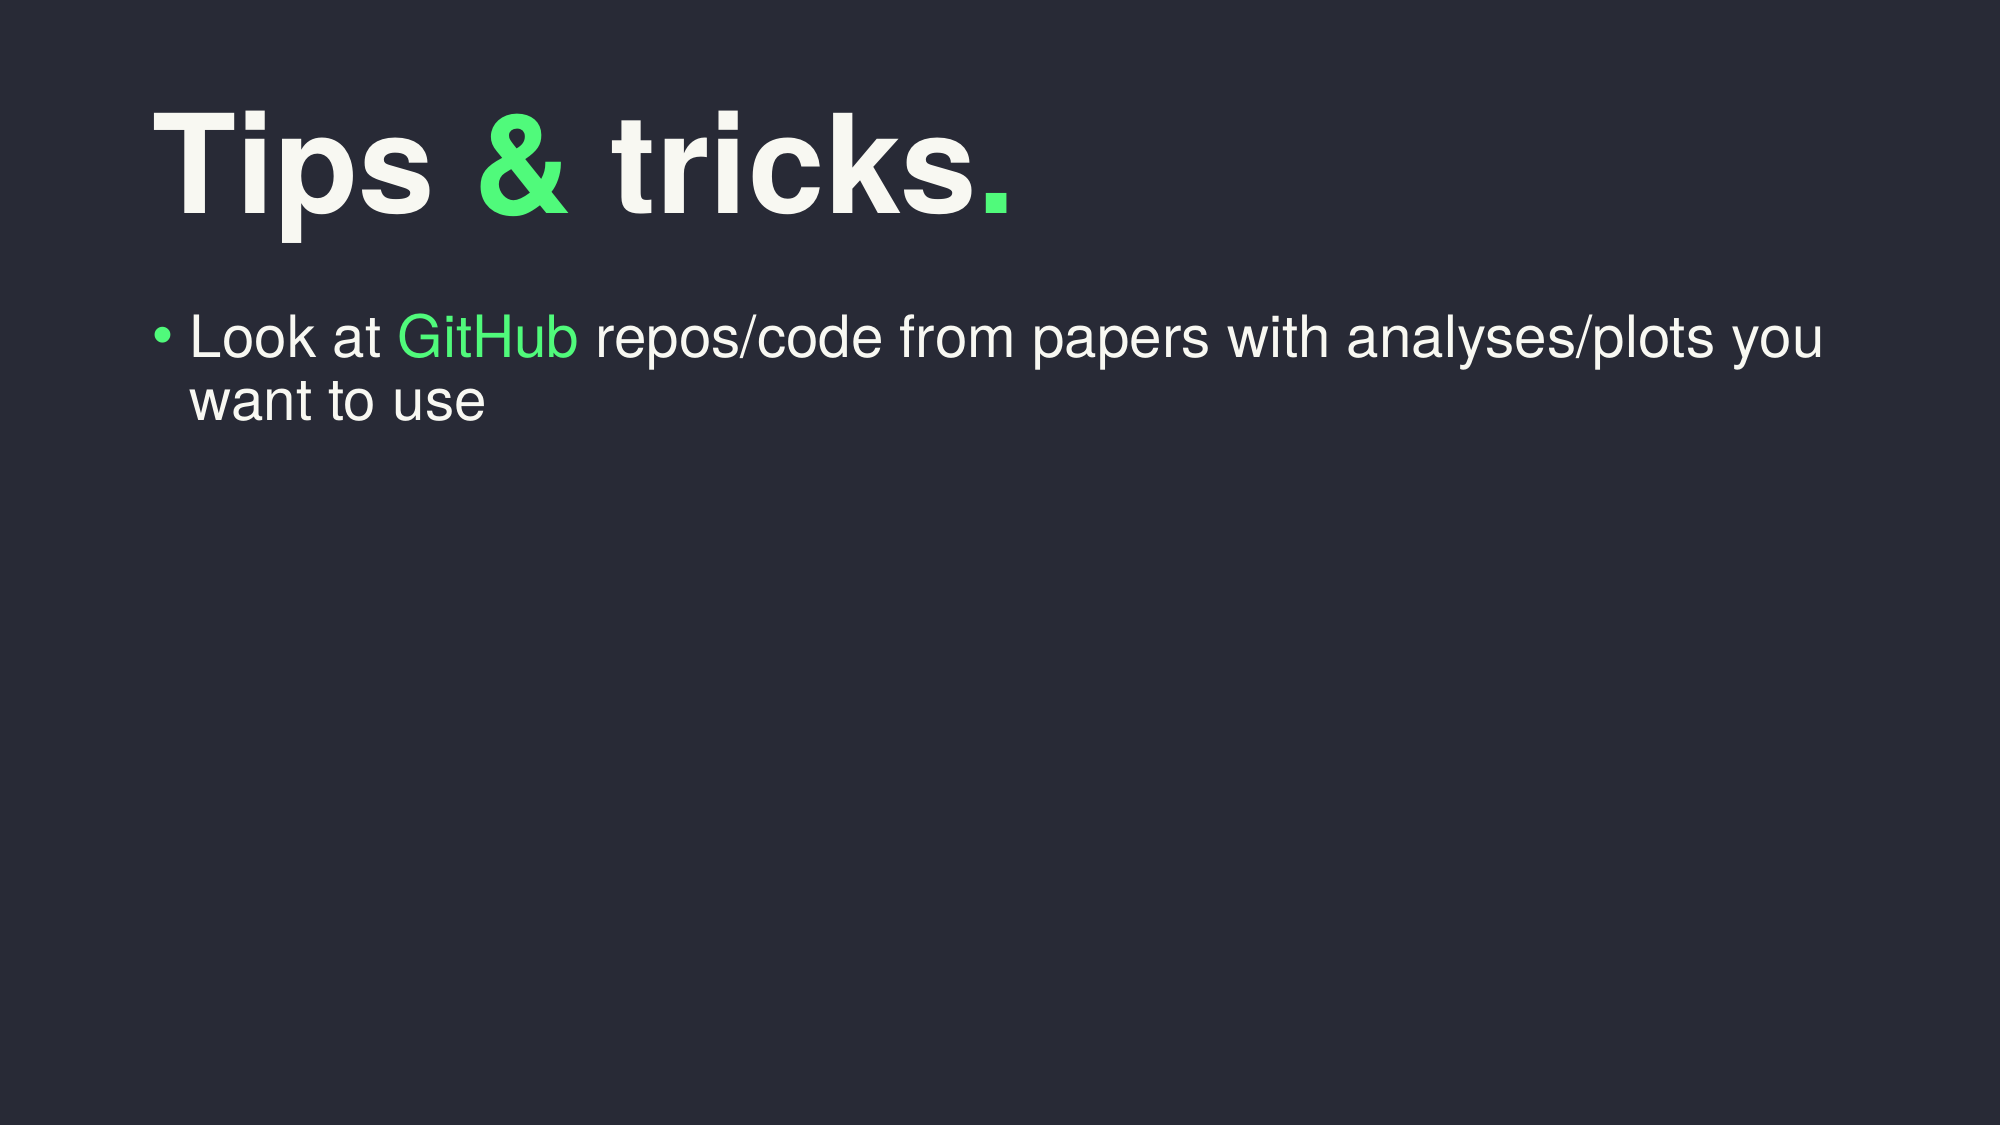

# Tips & tricks.
Look at GitHub repos/code from papers with analyses/plots you want to use